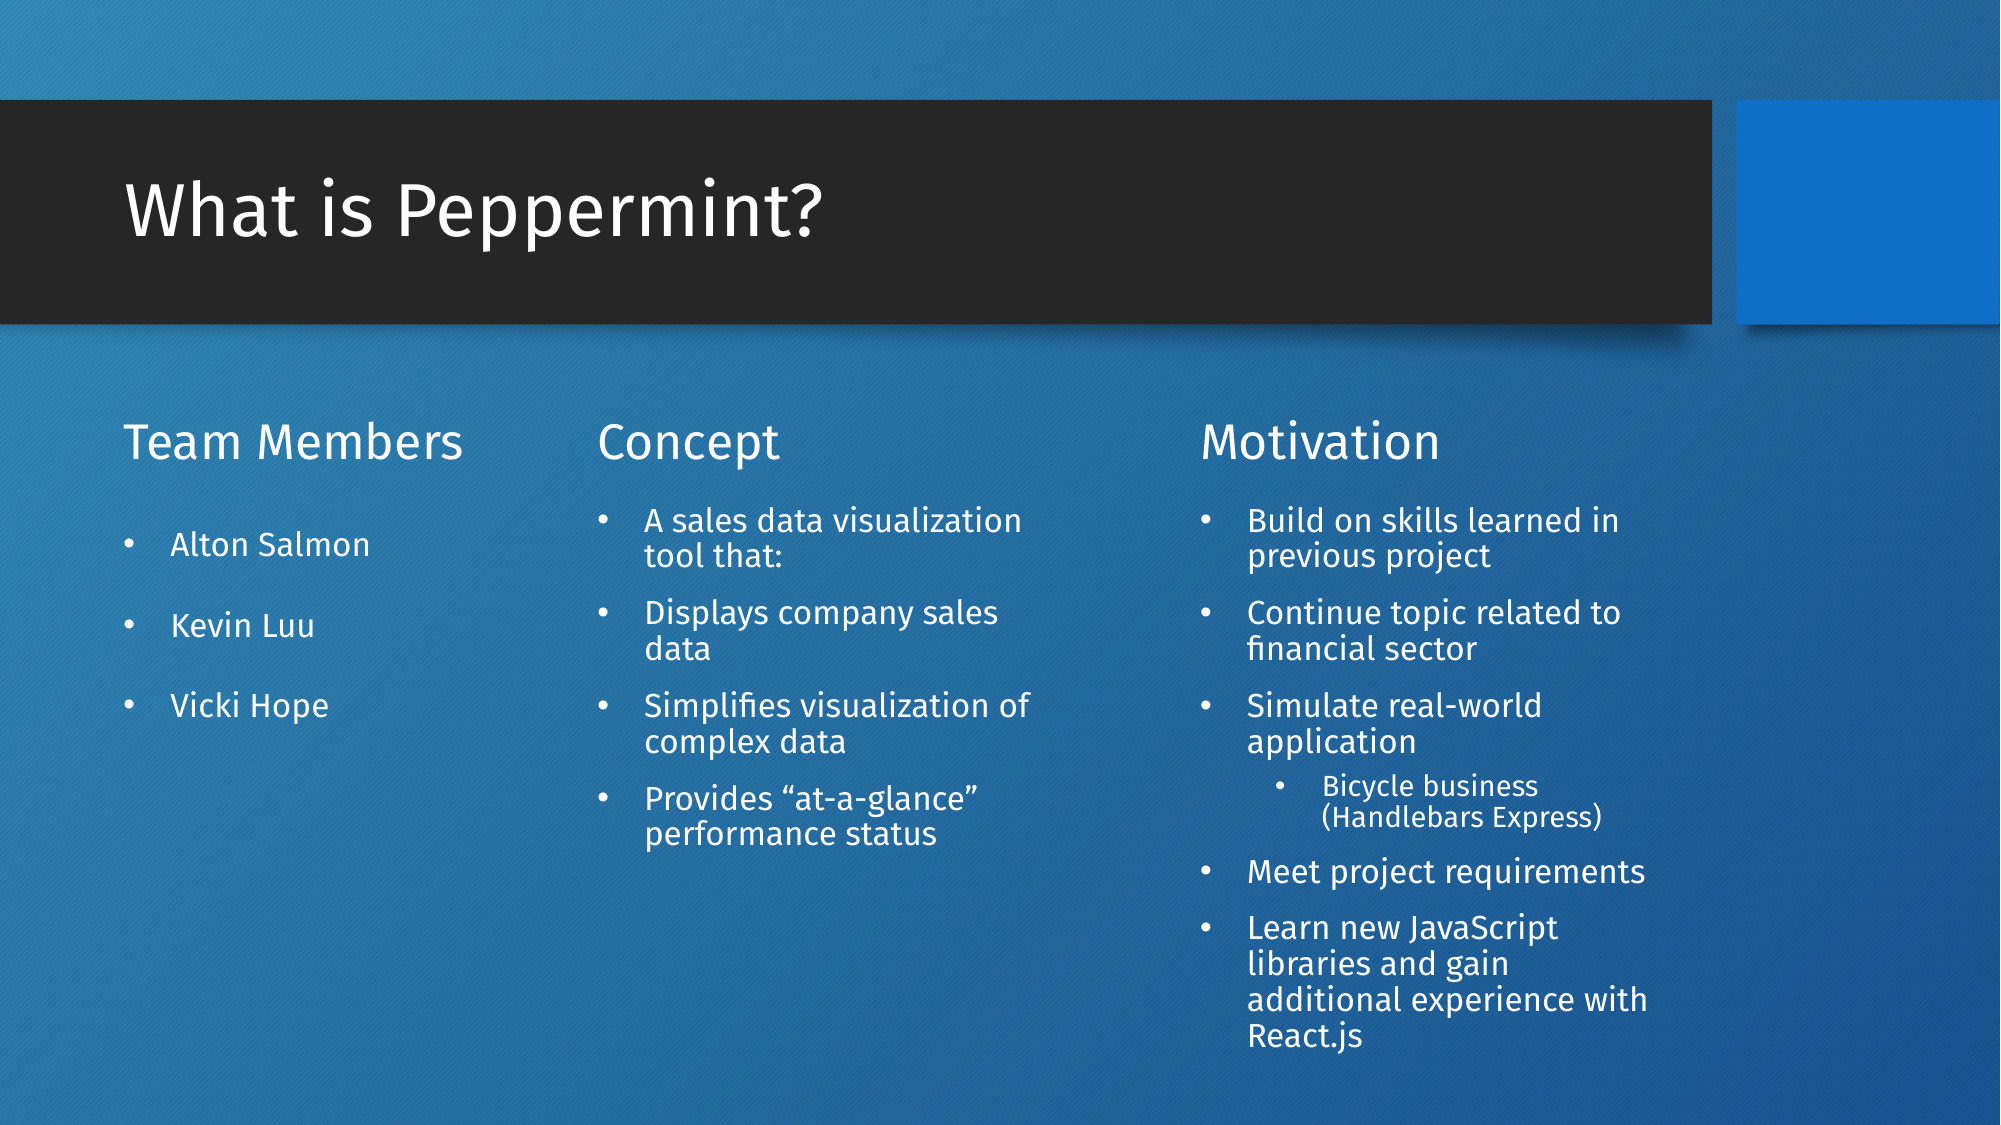

# What is Peppermint?
Team Members
Concept
Motivation
Alton Salmon
Kevin Luu
Vicki Hope
A sales data visualization tool that:
Displays company sales data
Simplifies visualization of complex data
Provides “at-a-glance” performance status
Build on skills learned in previous project
Continue topic related to financial sector
Simulate real-world application
Bicycle business (Handlebars Express)
Meet project requirements
Learn new JavaScript libraries and gain additional experience with React.js